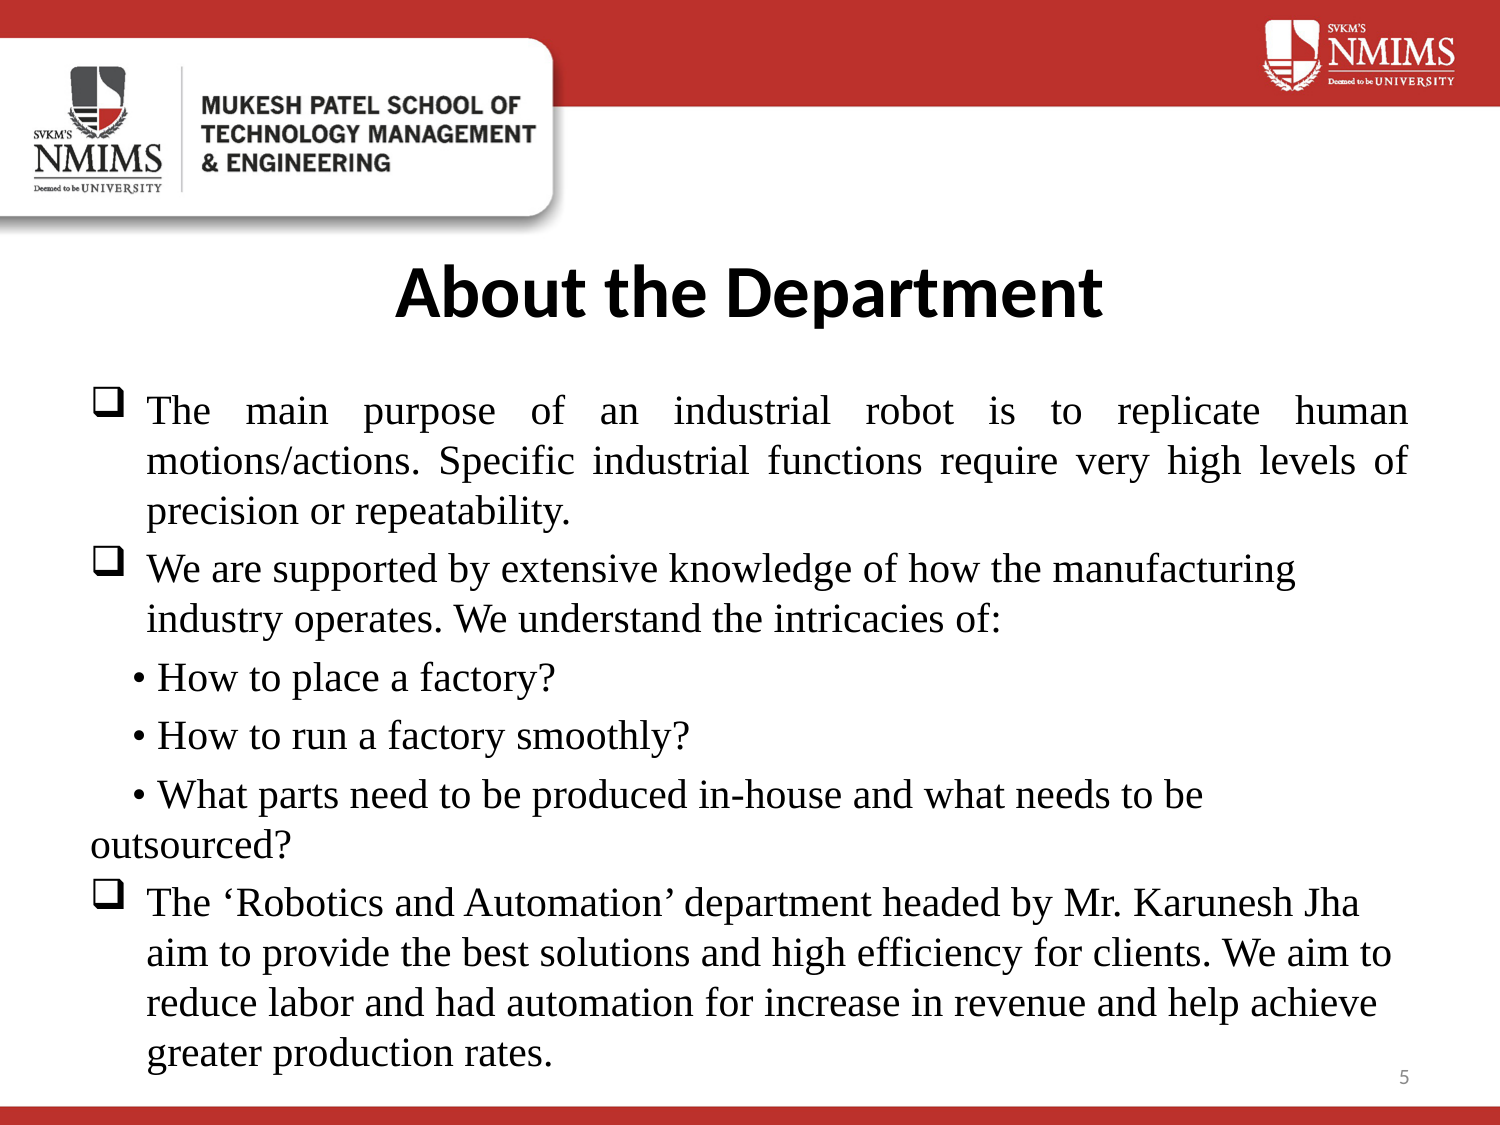

# About the Department
The main purpose of an industrial robot is to replicate human motions/actions. Specific industrial functions require very high levels of precision or repeatability.
We are supported by extensive knowledge of how the manufacturing industry operates. We understand the intricacies of:
    • How to place a factory?
    • How to run a factory smoothly?
    • What parts need to be produced in-house and what needs to be outsourced?
The ‘Robotics and Automation’ department headed by Mr. Karunesh Jha aim to provide the best solutions and high efficiency for clients. We aim to reduce labor and had automation for increase in revenue and help achieve greater production rates.

5